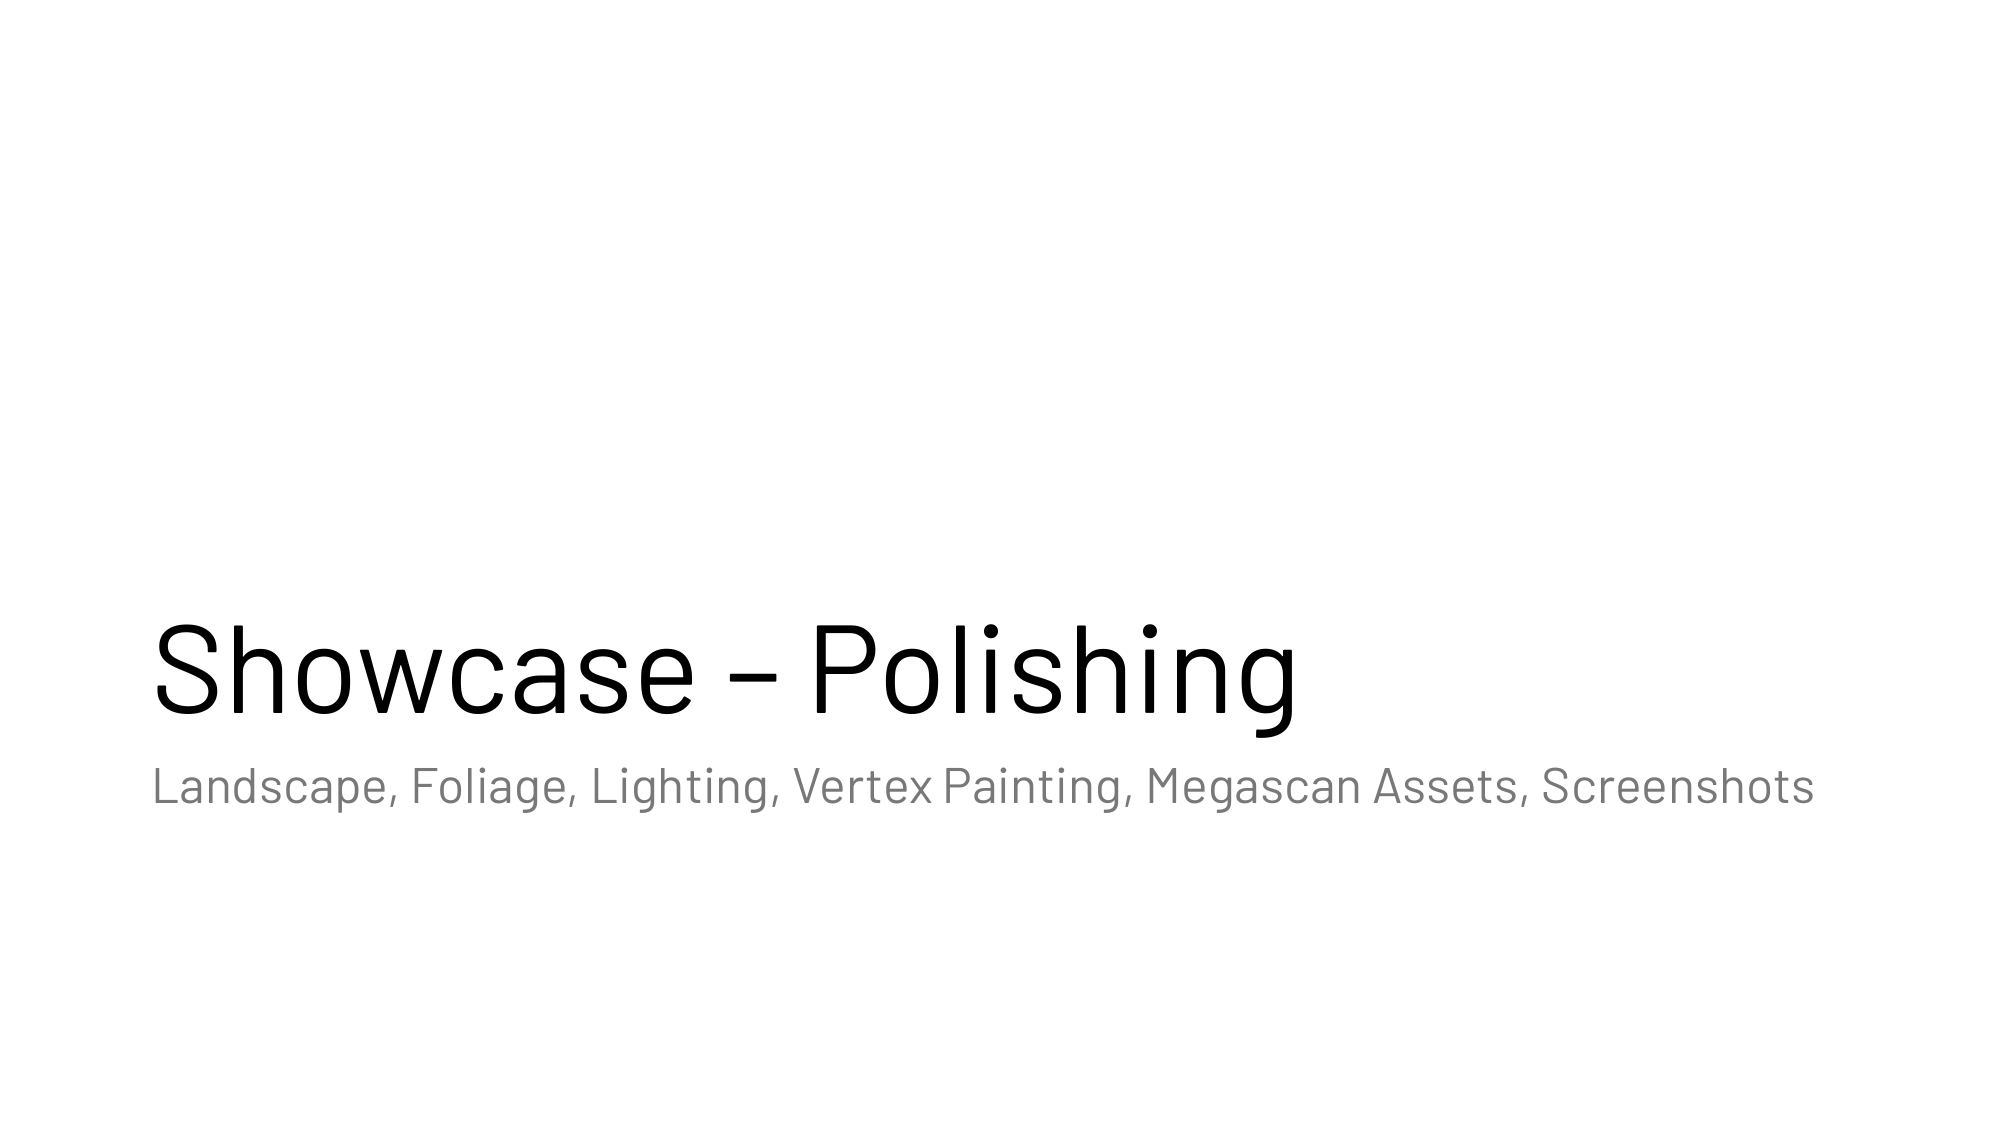

# Showcase – Polishing
Landscape, Foliage, Lighting, Vertex Painting, Megascan Assets, Screenshots